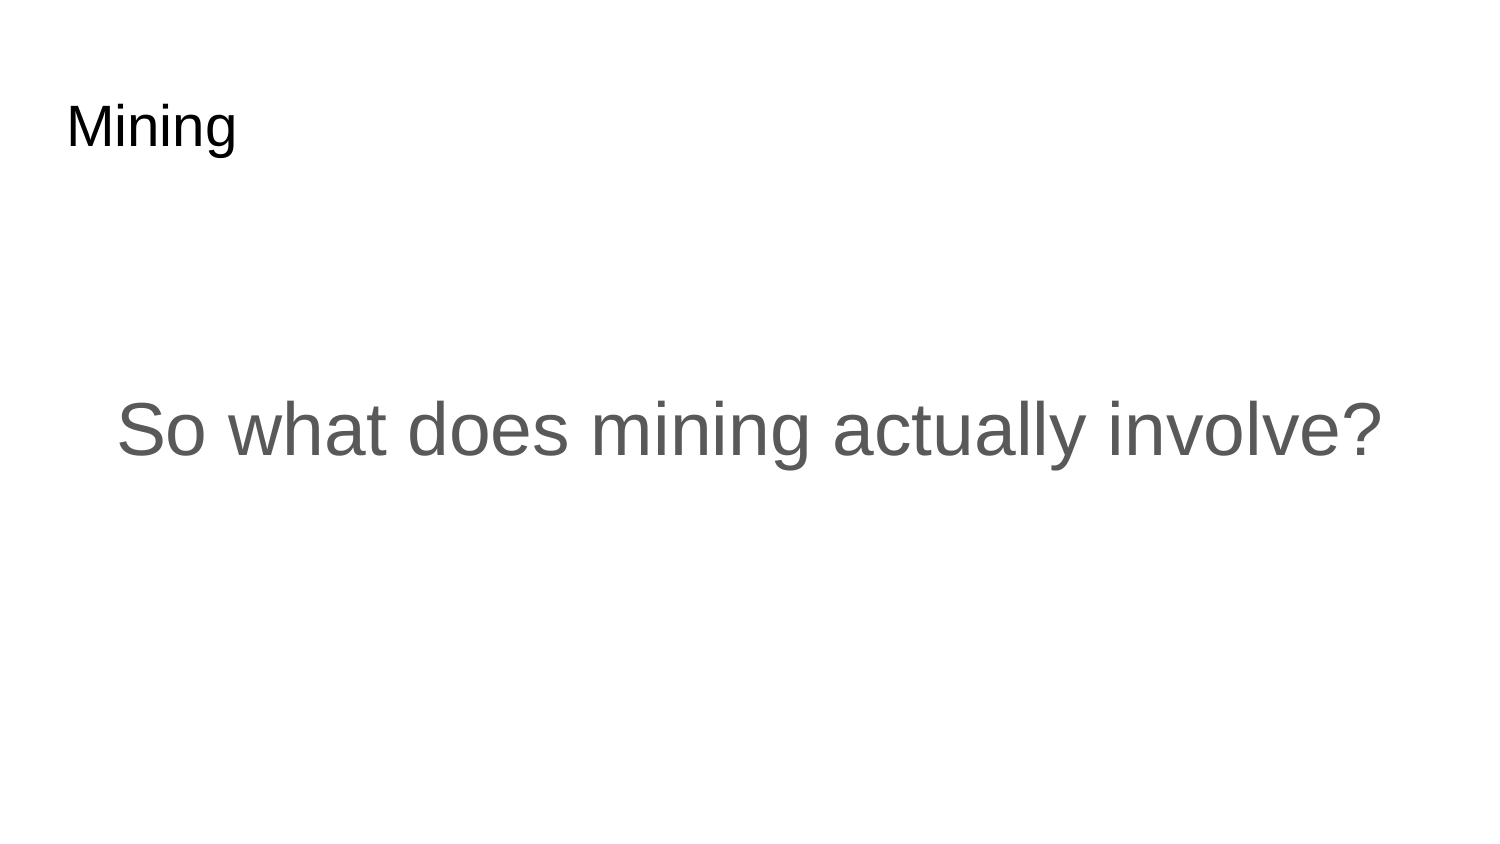

# Mining

So what does mining actually involve?